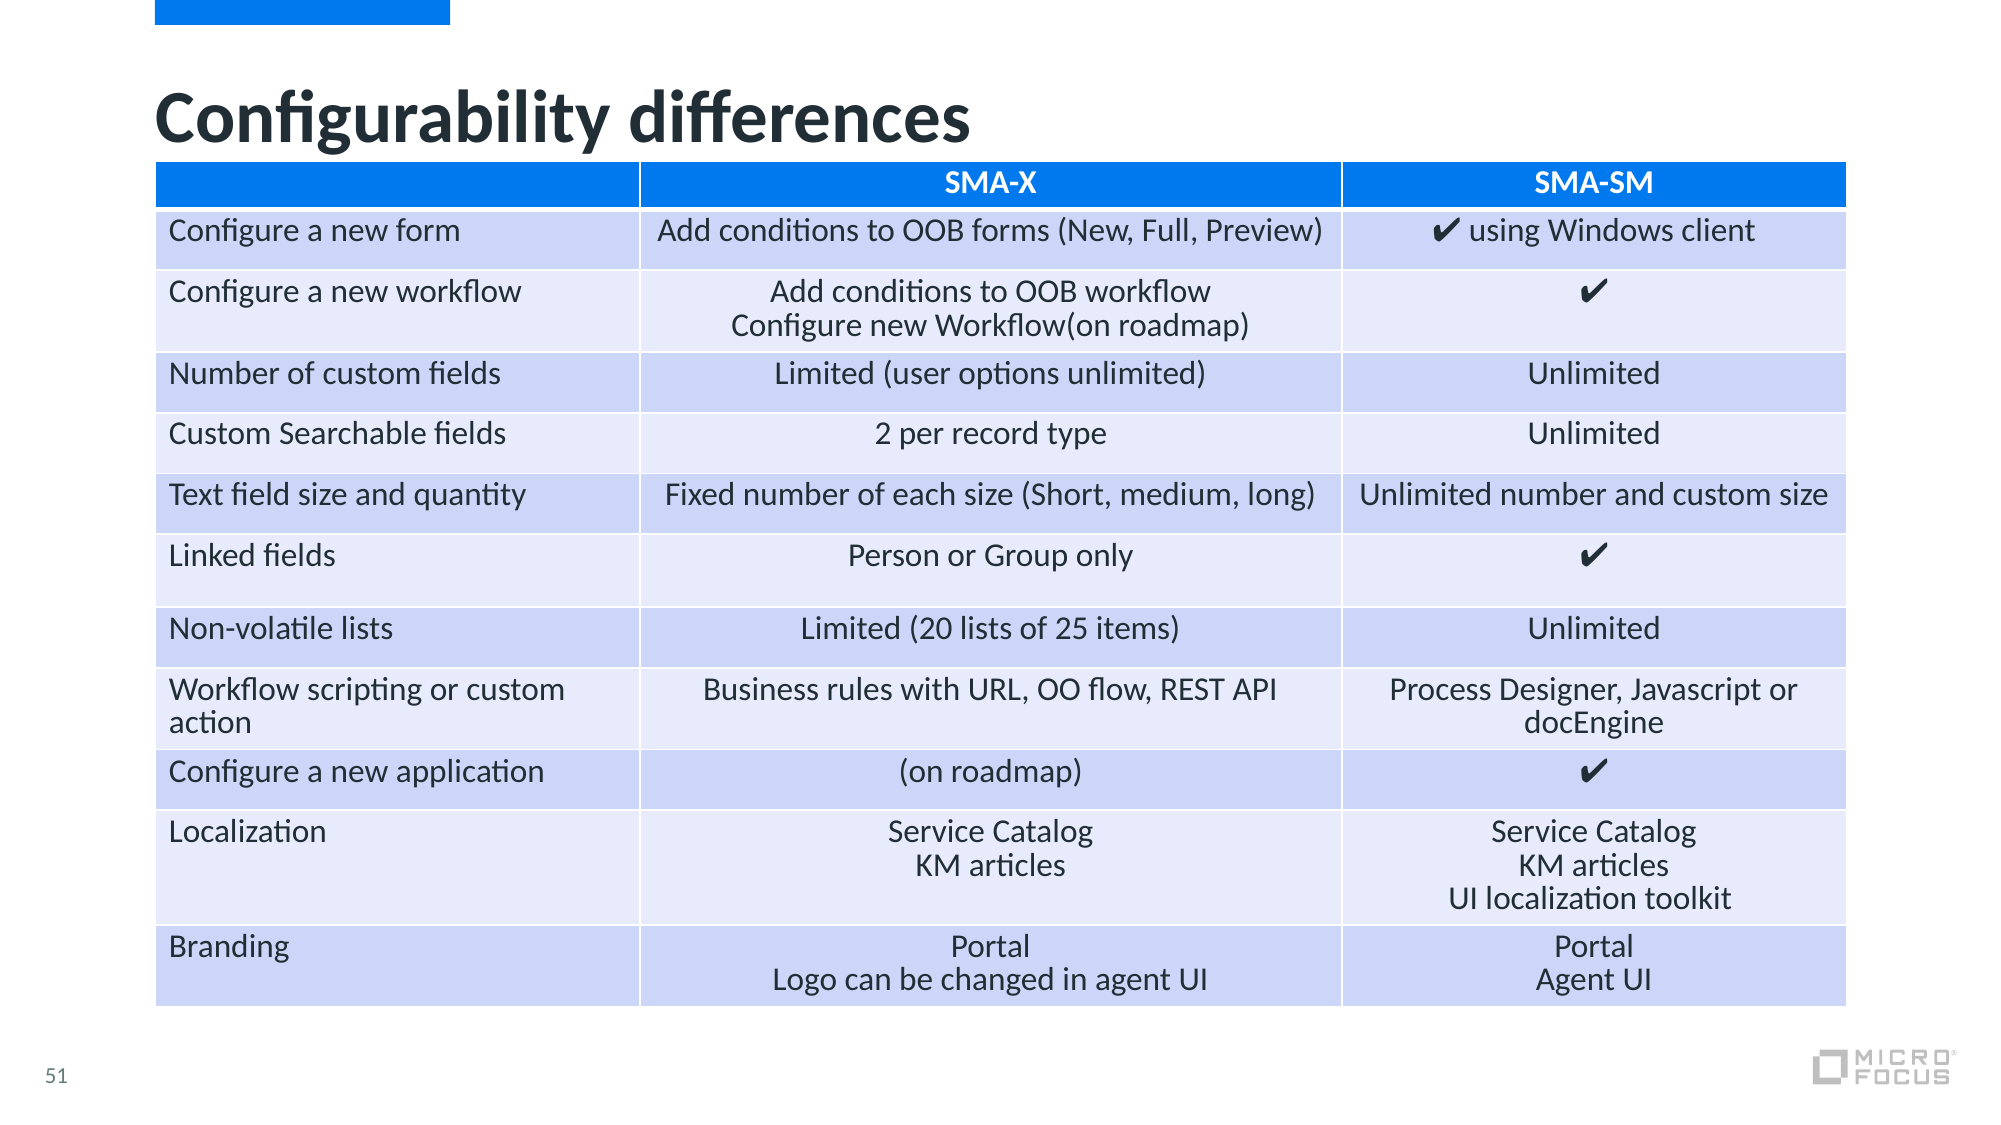

# Configurability differences
|  | SMA-X | SMA-SM |
| --- | --- | --- |
| Configure a new form | Add conditions to OOB forms (New, Full, Preview) | ✔ using Windows client |
| Configure a new workflow | Add conditions to OOB workflow Configure new Workflow(on roadmap) | ✔ |
| Number of custom fields | Limited (user options unlimited) | Unlimited |
| Custom Searchable fields | 2 per record type | Unlimited |
| Text field size and quantity | Fixed number of each size (Short, medium, long) | Unlimited number and custom size |
| Linked fields | Person or Group only | ✔ |
| Non-volatile lists | Limited (20 lists of 25 items) | Unlimited |
| Workflow scripting or custom action | Business rules with URL, OO flow, REST API | Process Designer, Javascript or docEngine |
| Configure a new application | (on roadmap) | ✔ |
| Localization | Service Catalog KM articles | Service Catalog KM articles UI localization toolkit |
| Branding | Portal Logo can be changed in agent UI | Portal Agent UI |
51